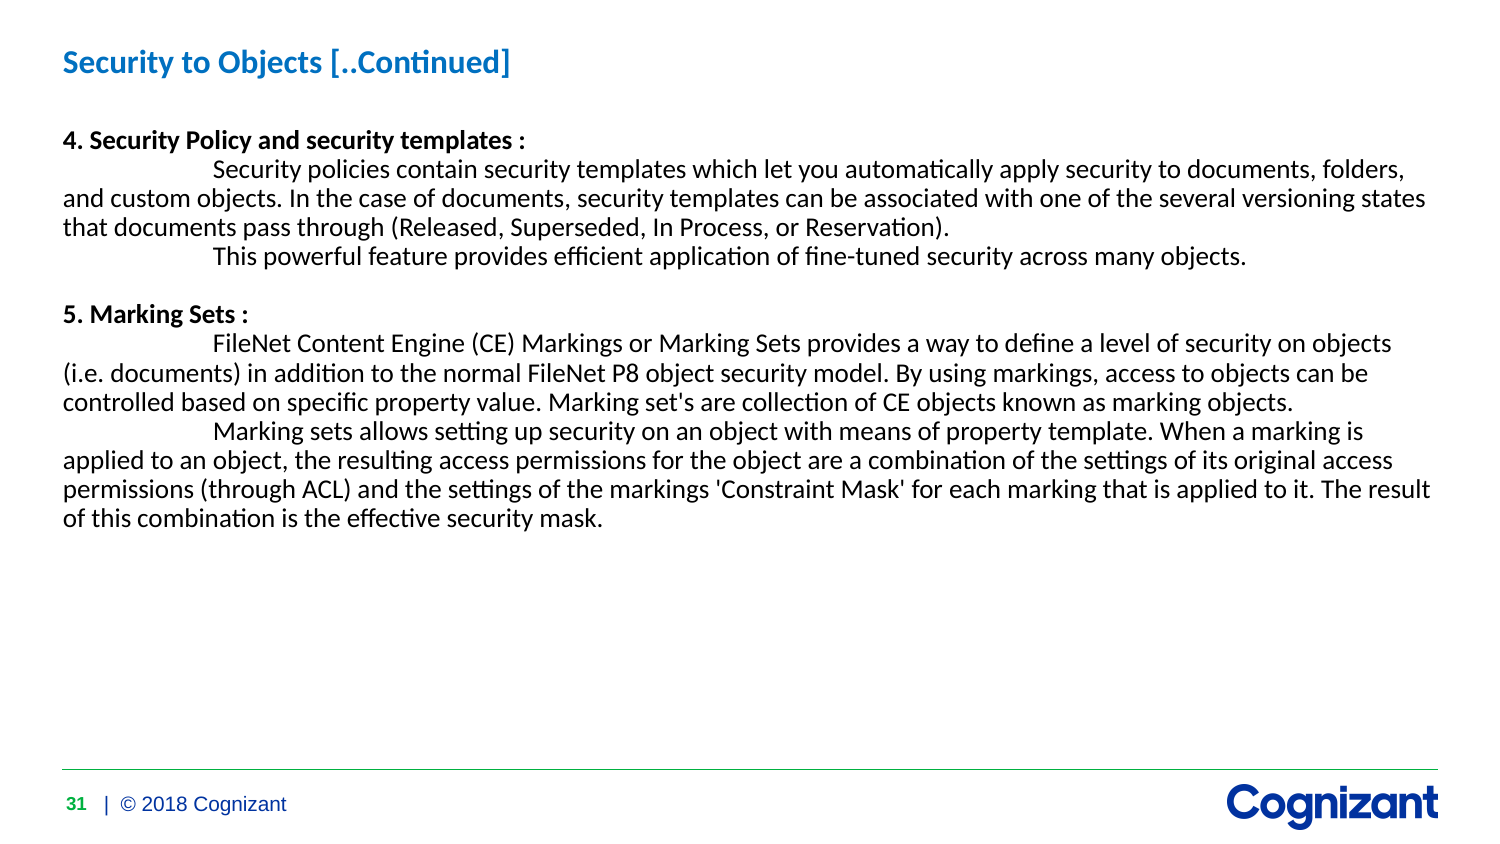

# Security to Objects [..Continued] 4. Security Policy and security templates :  Security policies contain security templates which let you automatically apply security to documents, folders, and custom objects. In the case of documents, security templates can be associated with one of the several versioning states that documents pass through (Released, Superseded, In Process, or Reservation). This powerful feature provides efficient application of fine-tuned security across many objects. 5. Marking Sets :  FileNet Content Engine (CE) Markings or Marking Sets provides a way to define a level of security on objects (i.e. documents) in addition to the normal FileNet P8 object security model. By using markings, access to objects can be controlled based on specific property value. Marking set's are collection of CE objects known as marking objects. Marking sets allows setting up security on an object with means of property template. When a marking is applied to an object, the resulting access permissions for the object are a combination of the settings of its original access permissions (through ACL) and the settings of the markings 'Constraint Mask' for each marking that is applied to it. The result of this combination is the effective security mask.
31